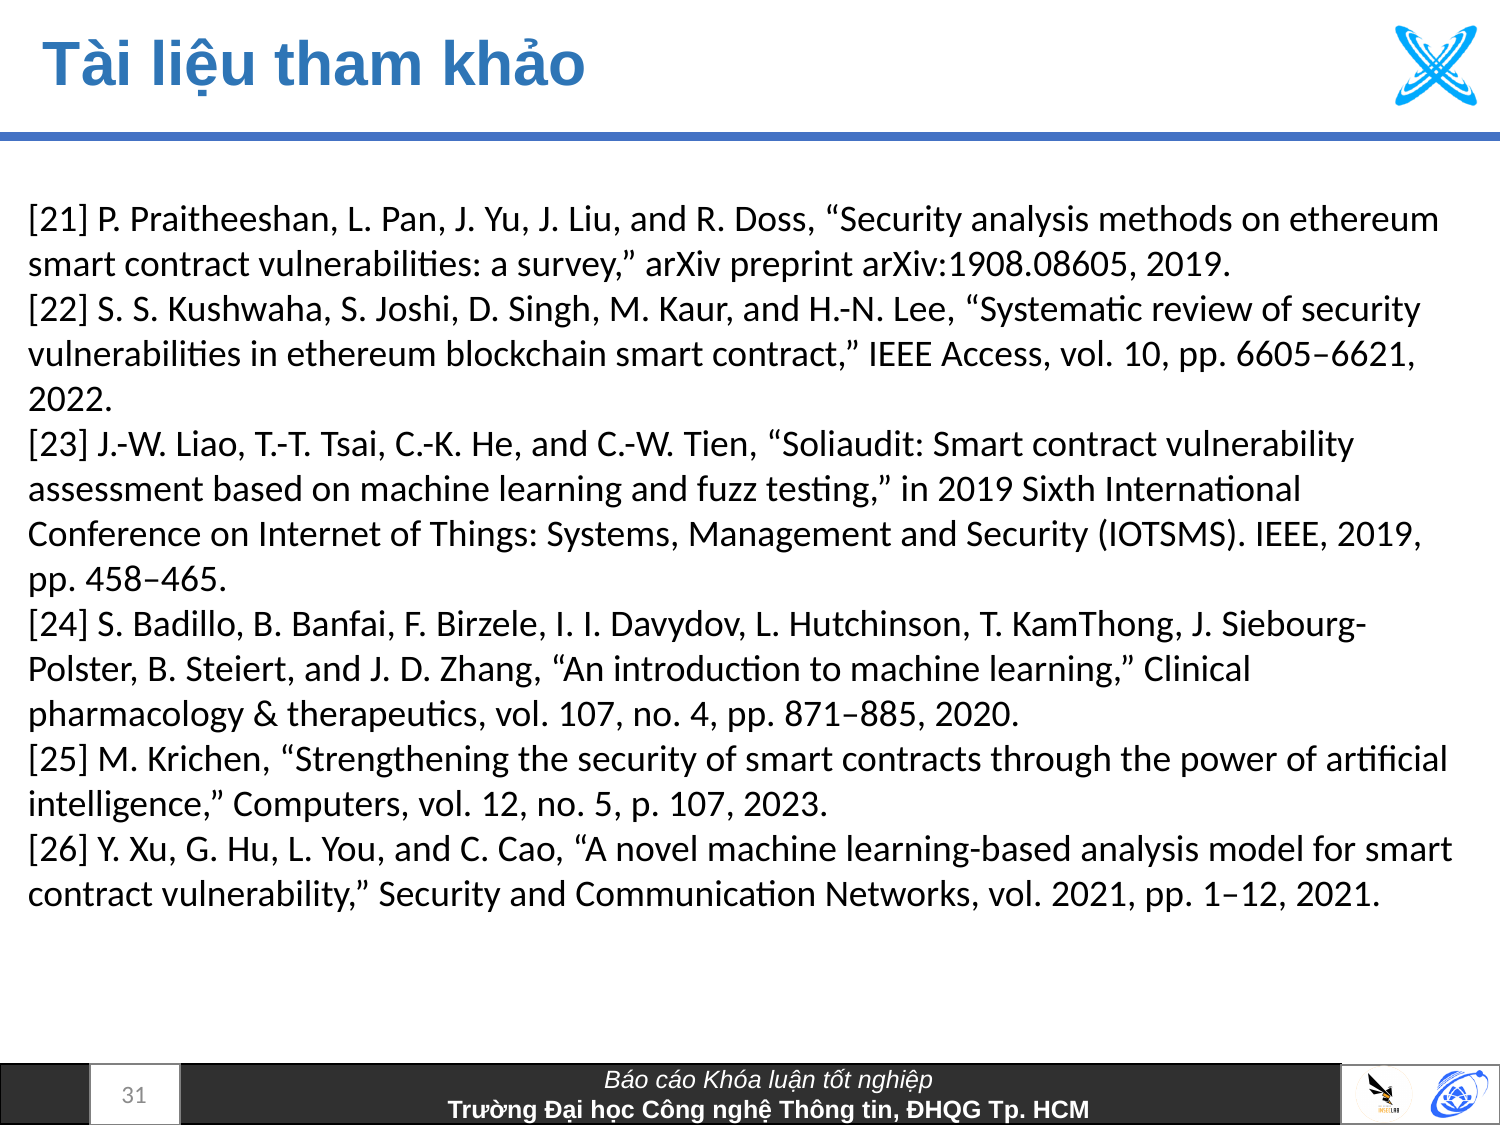

# Tài liệu tham khảo

[21] P. Praitheeshan, L. Pan, J. Yu, J. Liu, and R. Doss, “Security analysis methods on ethereum smart contract vulnerabilities: a survey,” arXiv preprint arXiv:1908.08605, 2019.
[22] S. S. Kushwaha, S. Joshi, D. Singh, M. Kaur, and H.-N. Lee, “Systematic review of security vulnerabilities in ethereum blockchain smart contract,” IEEE Access, vol. 10, pp. 6605–6621, 2022.
[23] J.-W. Liao, T.-T. Tsai, C.-K. He, and C.-W. Tien, “Soliaudit: Smart contract vulnerability assessment based on machine learning and fuzz testing,” in 2019 Sixth International Conference on Internet of Things: Systems, Management and Security (IOTSMS). IEEE, 2019, pp. 458–465.
[24] S. Badillo, B. Banfai, F. Birzele, I. I. Davydov, L. Hutchinson, T. KamThong, J. Siebourg-Polster, B. Steiert, and J. D. Zhang, “An introduction to machine learning,” Clinical pharmacology & therapeutics, vol. 107, no. 4, pp. 871–885, 2020.
[25] M. Krichen, “Strengthening the security of smart contracts through the power of artificial intelligence,” Computers, vol. 12, no. 5, p. 107, 2023.
[26] Y. Xu, G. Hu, L. You, and C. Cao, “A novel machine learning-based analysis model for smart contract vulnerability,” Security and Communication Networks, vol. 2021, pp. 1–12, 2021.
31